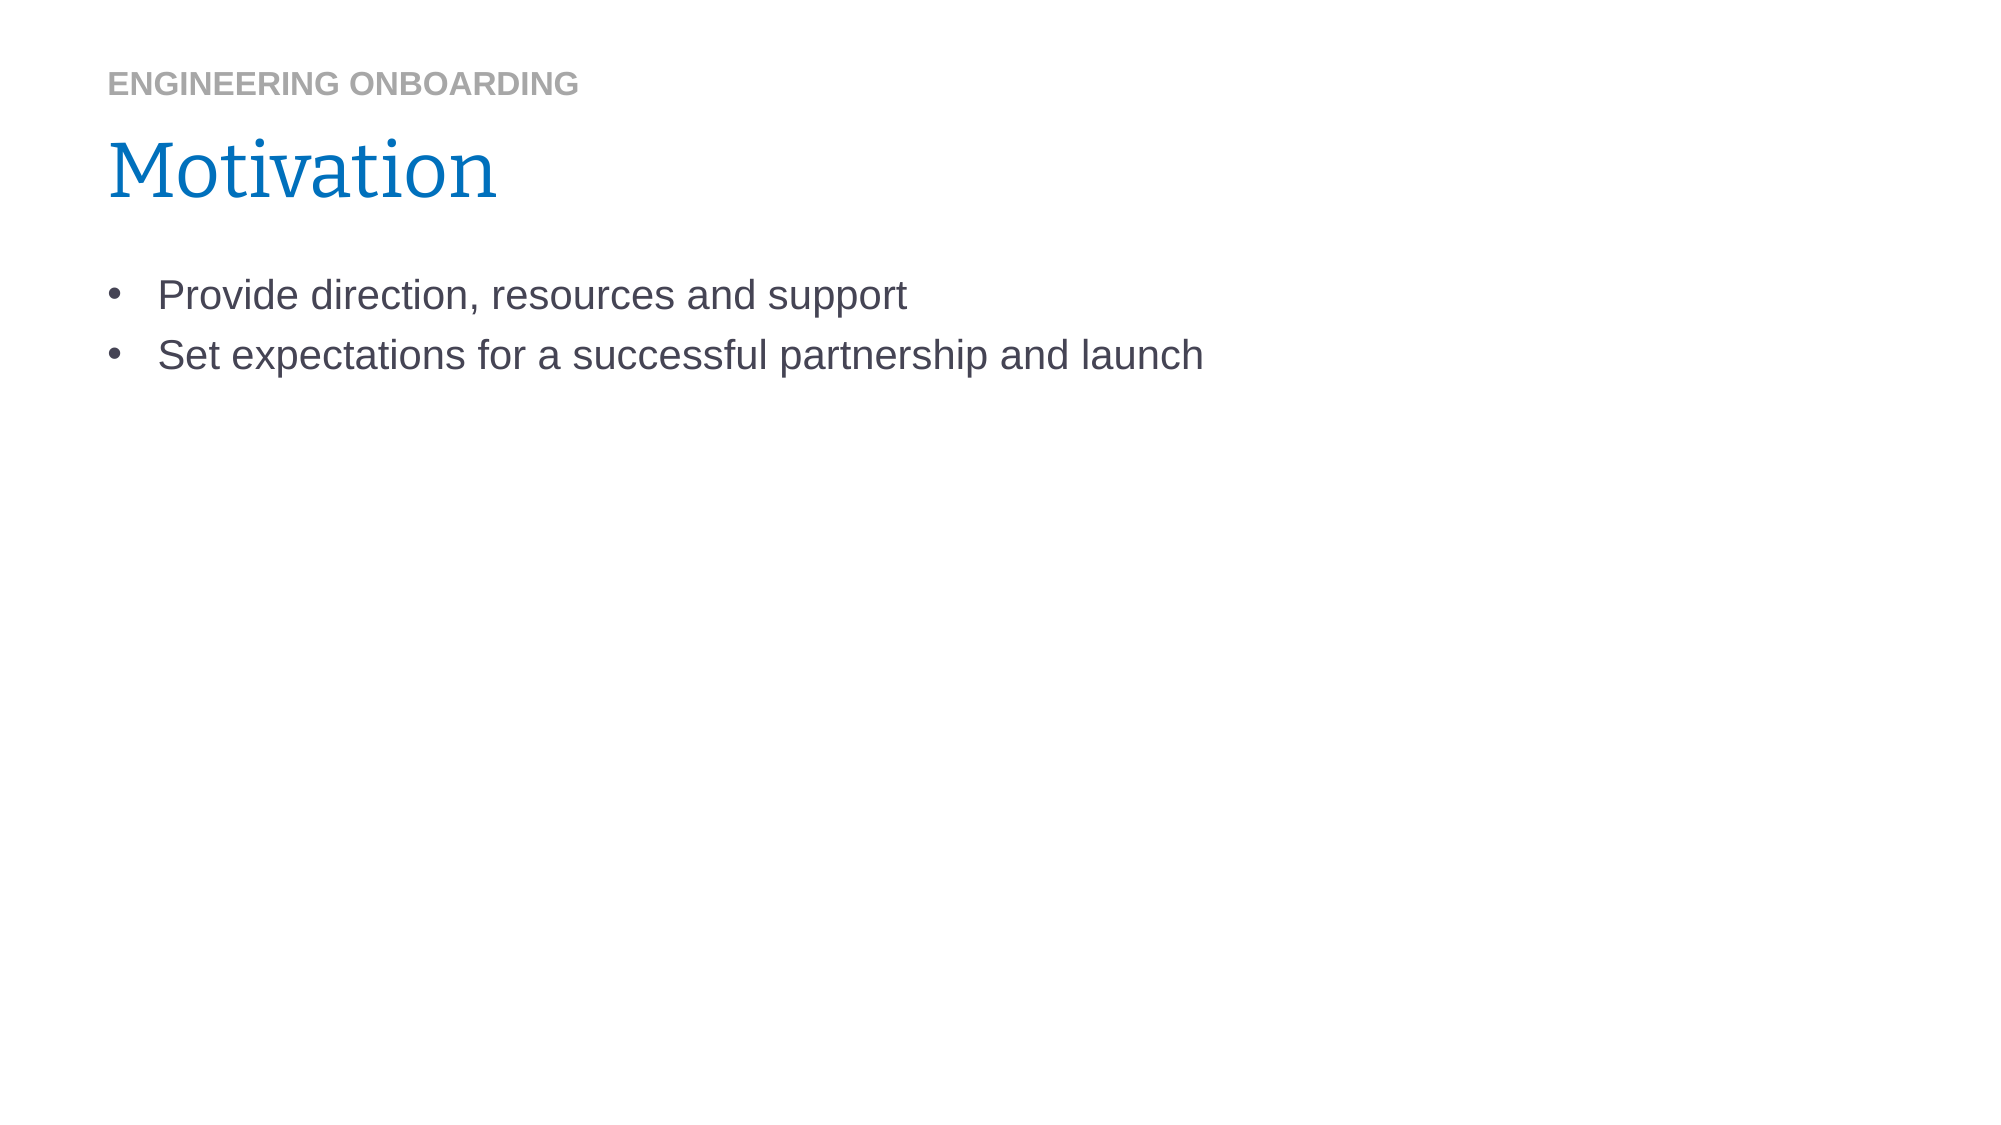

ENGINEERING ONBOARDING
# Motivation
Provide direction, resources and support
Set expectations for a successful partnership and launch